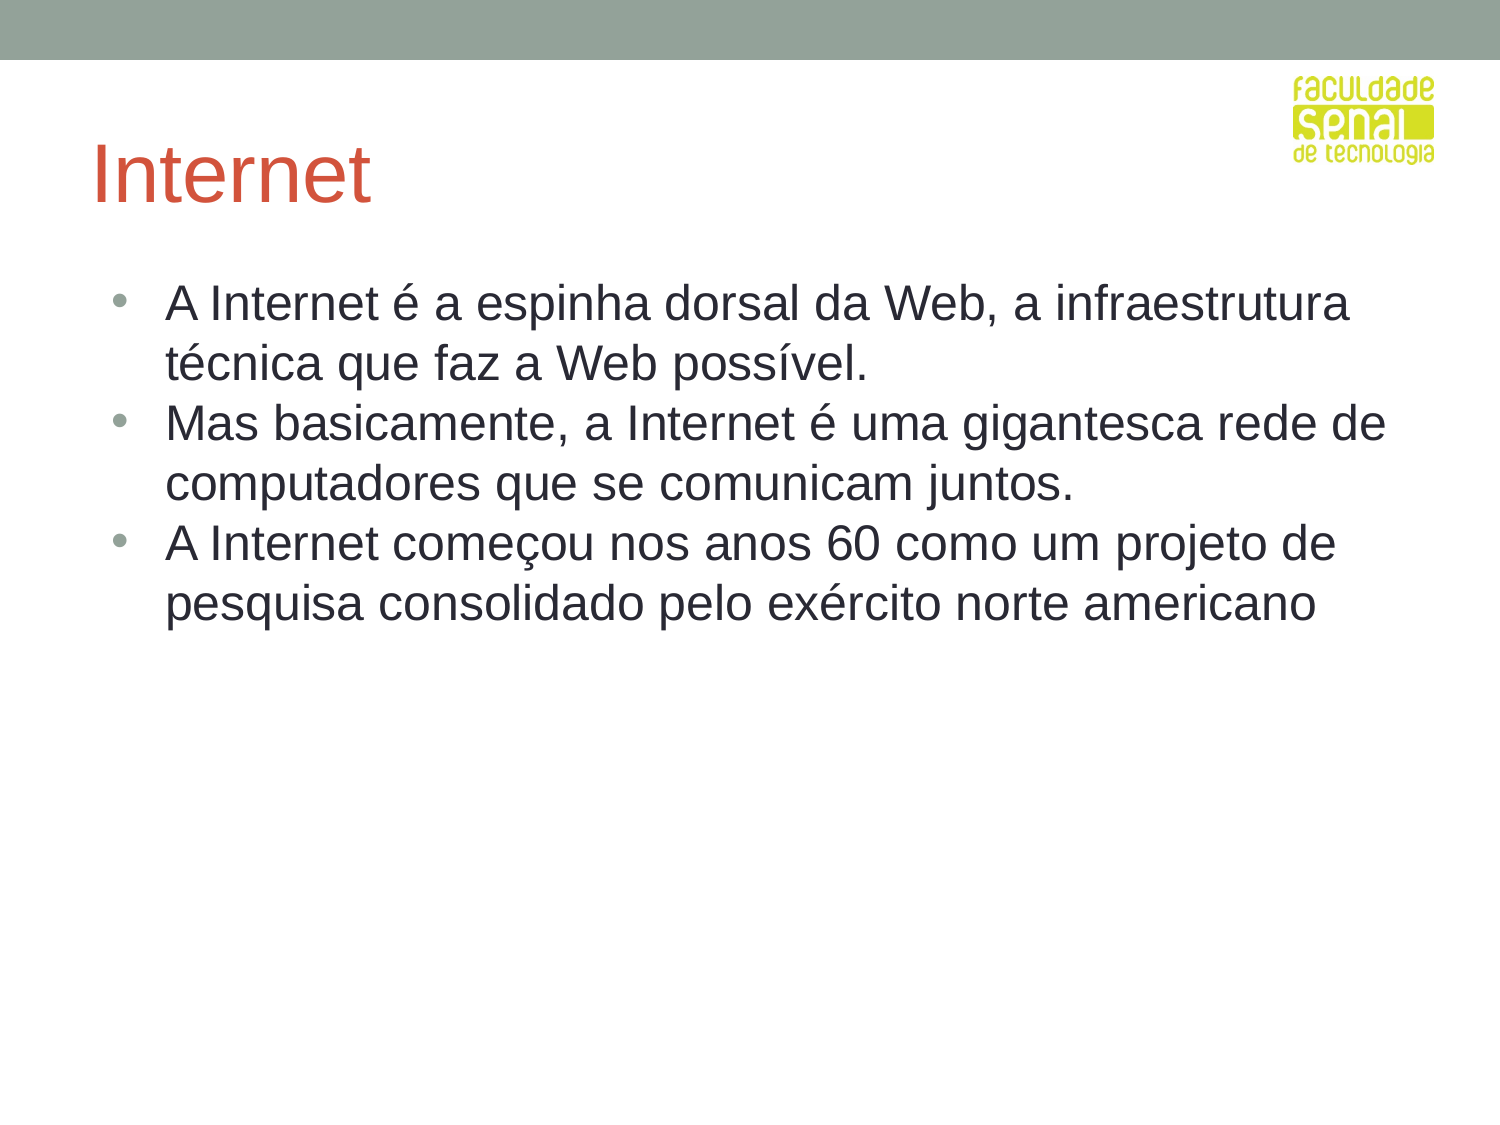

# Internet
A Internet é a espinha dorsal da Web, a infraestrutura técnica que faz a Web possível.
Mas basicamente, a Internet é uma gigantesca rede de computadores que se comunicam juntos.
A Internet começou nos anos 60 como um projeto de pesquisa consolidado pelo exército norte americano